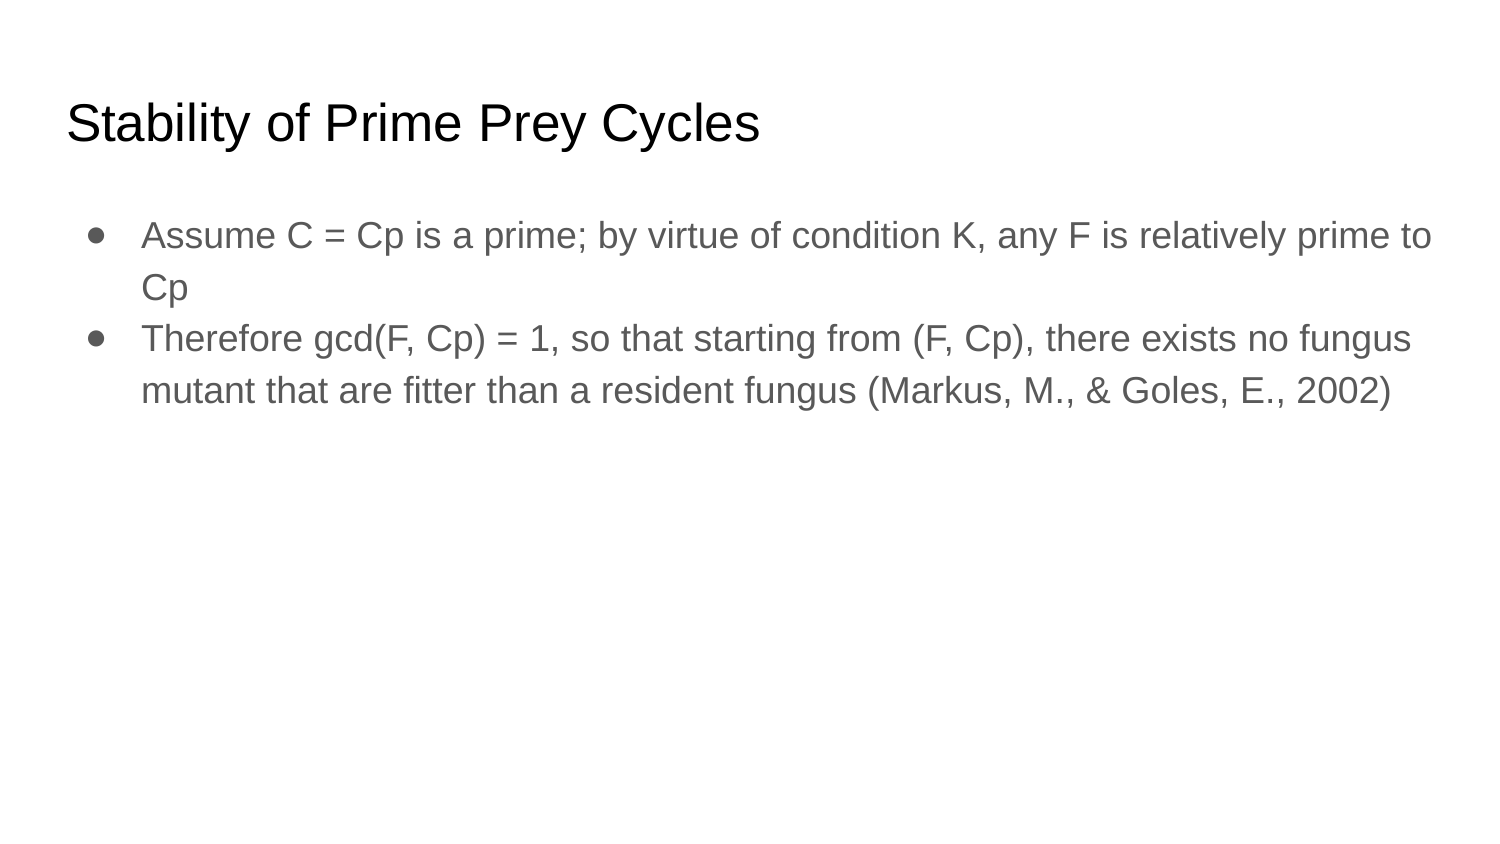

# Stability of Prime Prey Cycles
Assume C = Cp is a prime; by virtue of condition K, any F is relatively prime to Cp
Therefore gcd(F, Cp) = 1, so that starting from (F, Cp), there exists no fungus mutant that are fitter than a resident fungus (Markus, M., & Goles, E., 2002)